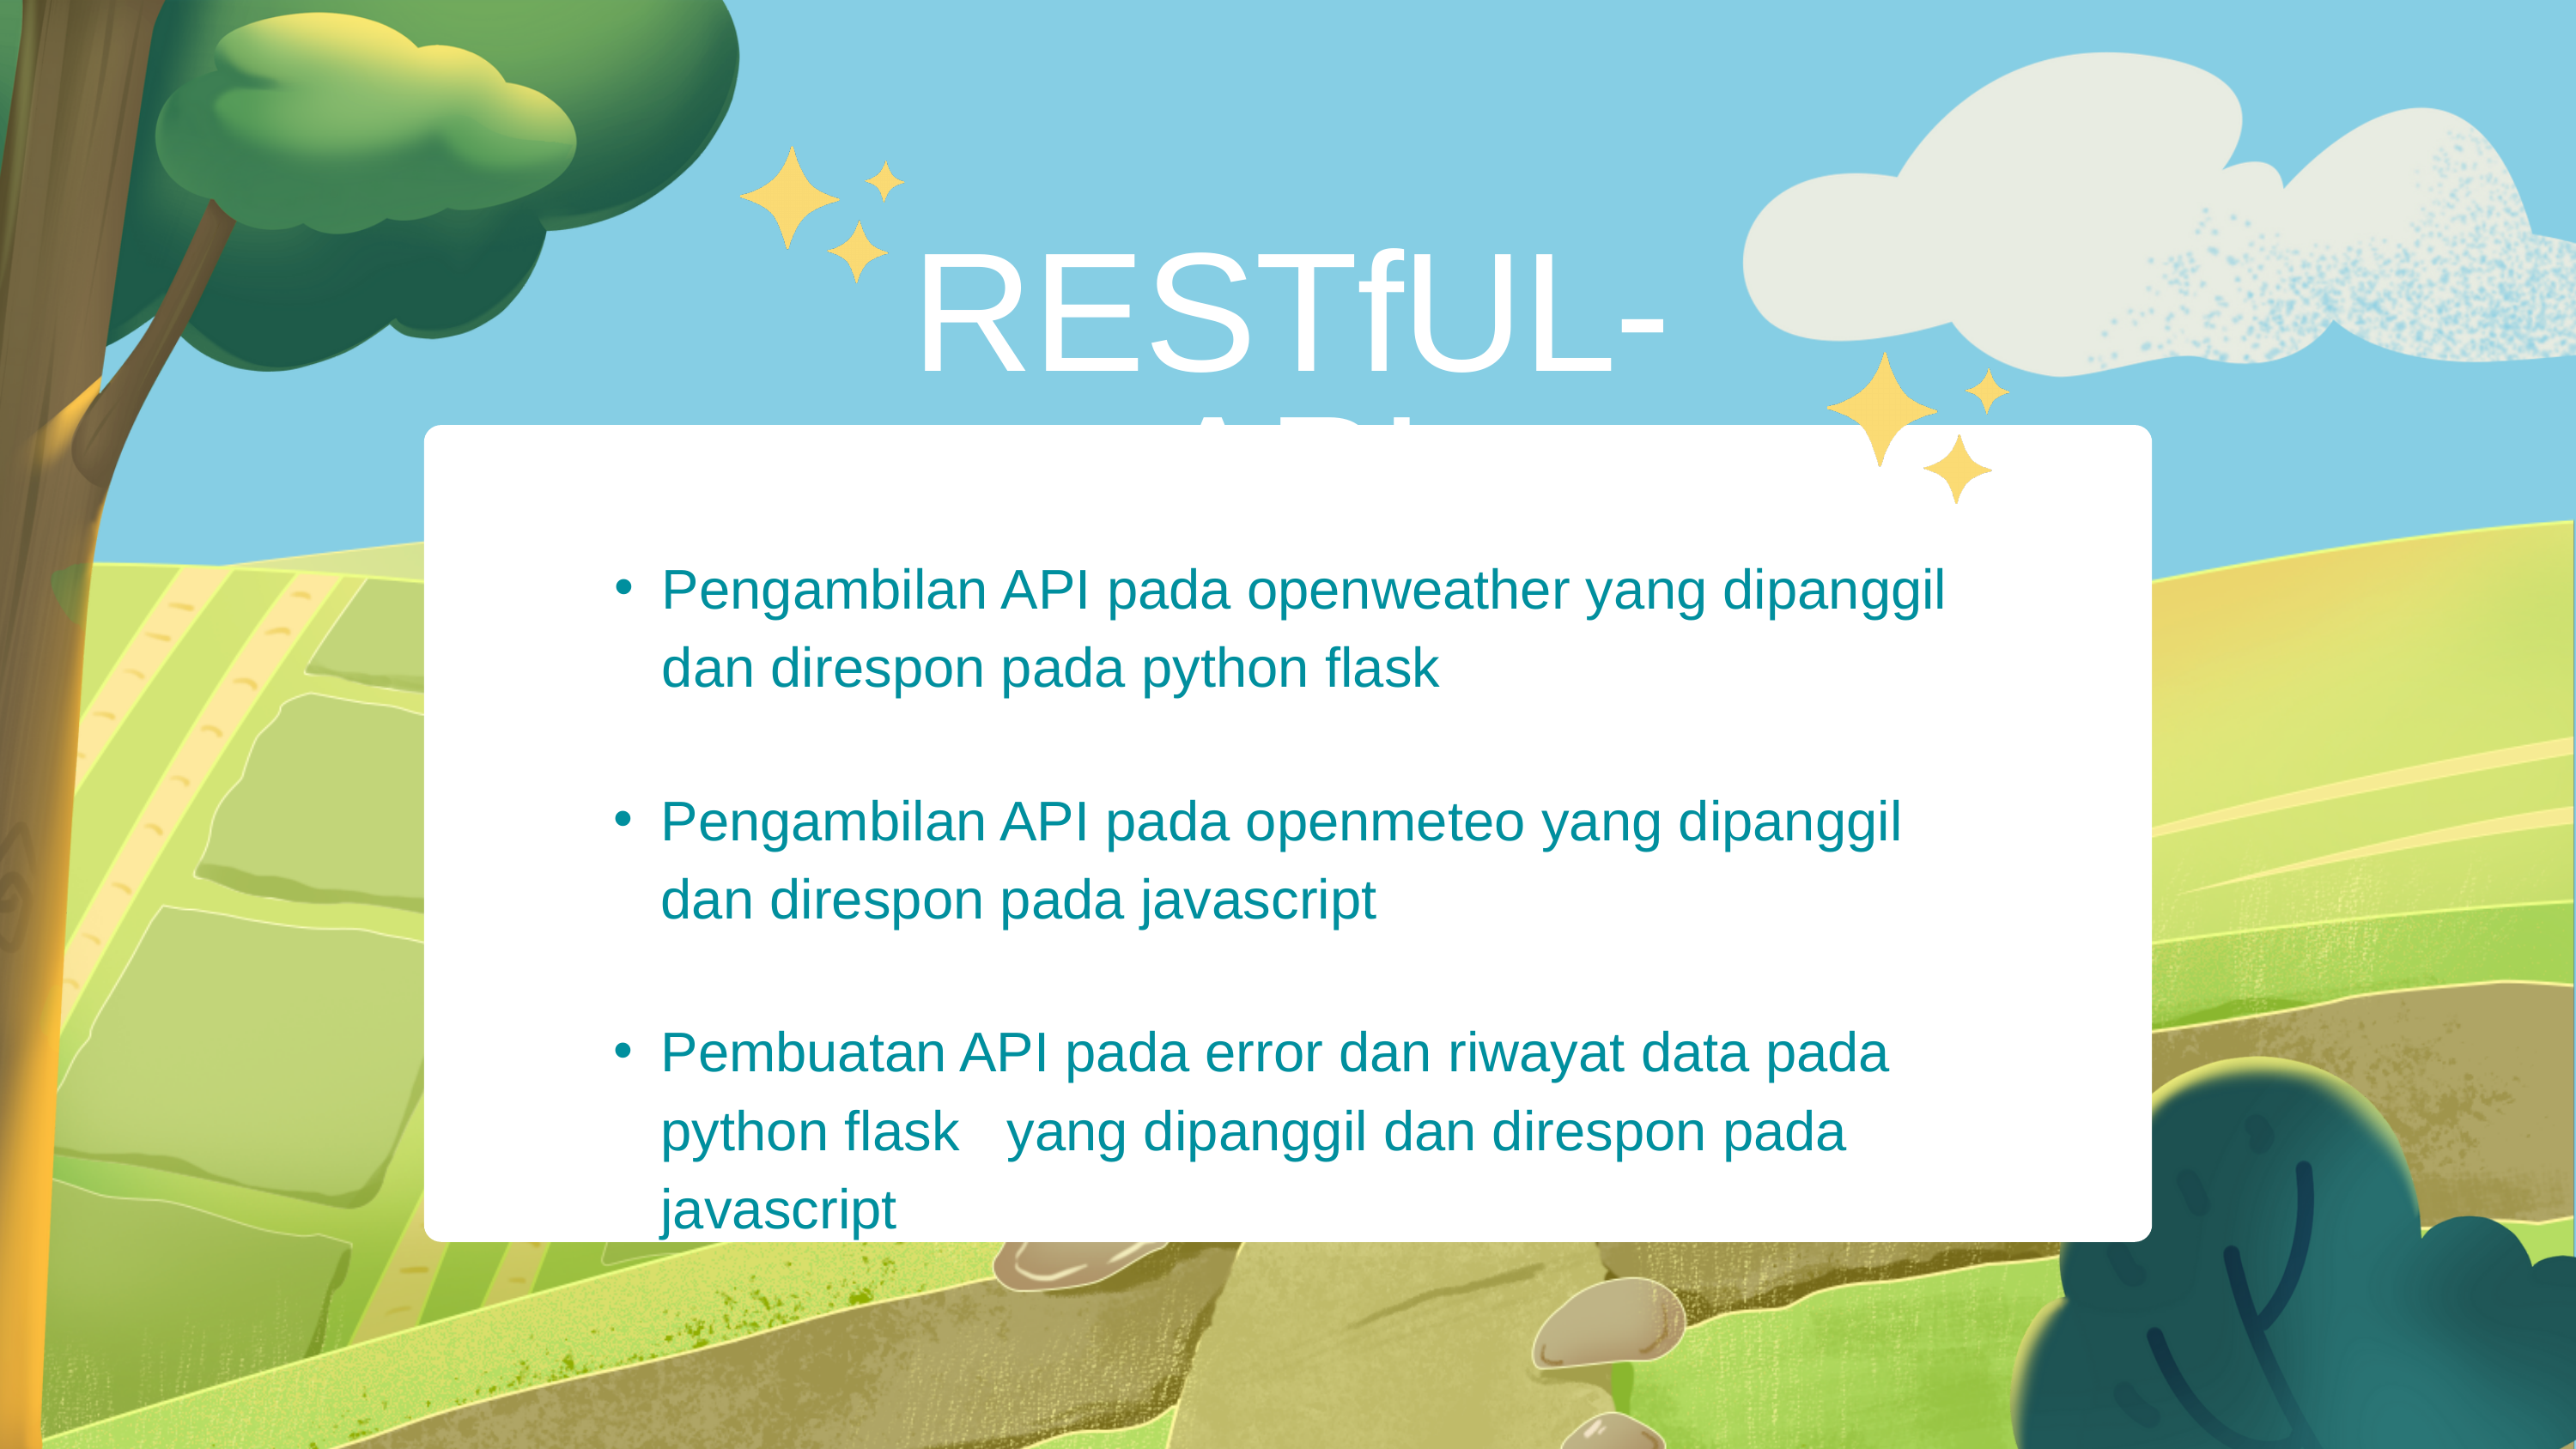

RESTfUL-API

Pengambilan API pada openweather yang dipanggil dan direspon pada python flask
Pengambilan API pada openmeteo yang dipanggil dan direspon pada javascript
Pembuatan API pada error dan riwayat data pada python flask   yang dipanggil dan direspon pada javascript